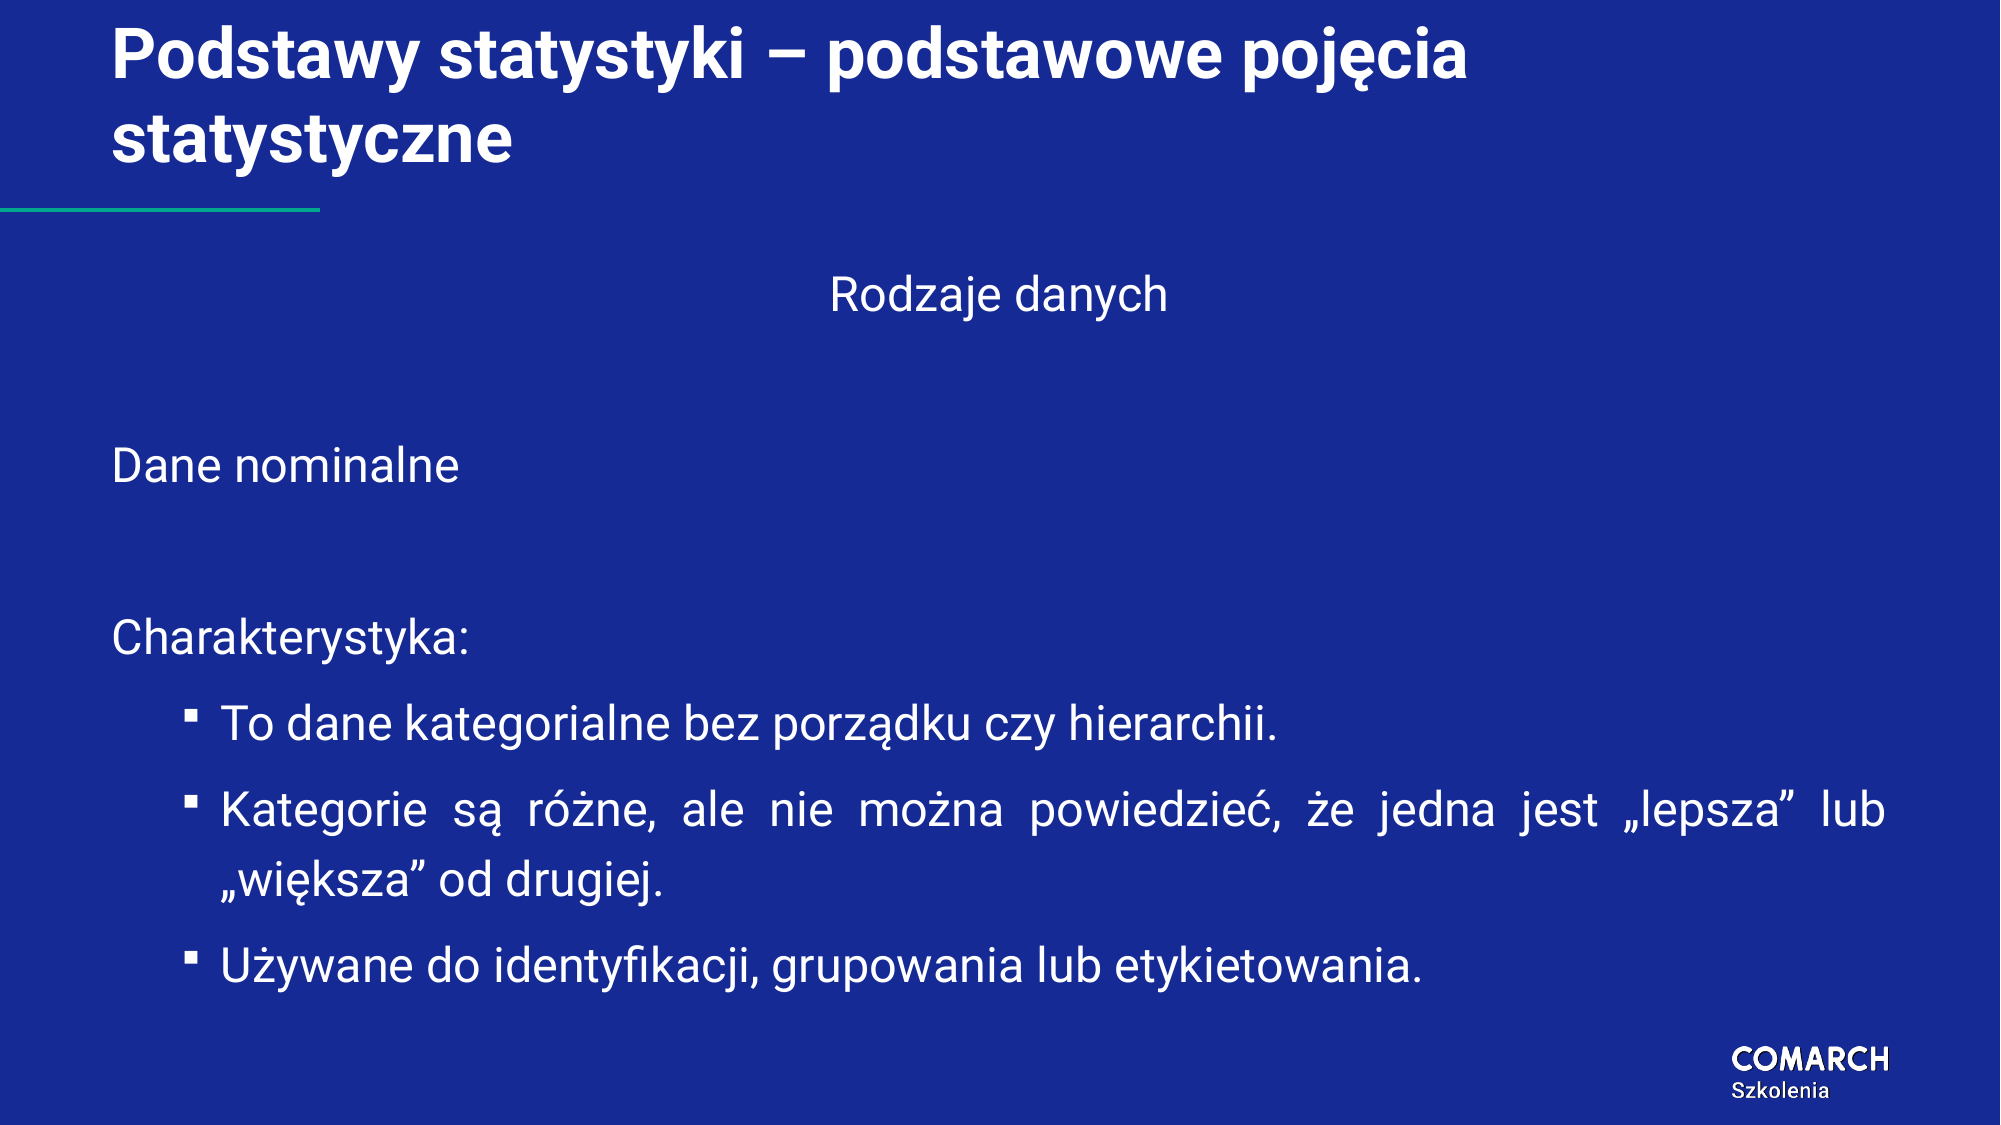

# Podstawy statystyki – podstawowe pojęcia statystyczne
Rodzaje danych

Dane nominalne

Charakterystyka:
To dane kategorialne bez porządku czy hierarchii.
Kategorie są różne, ale nie można powiedzieć, że jedna jest „lepsza” lub „większa” od drugiej.
Używane do identyfikacji, grupowania lub etykietowania.